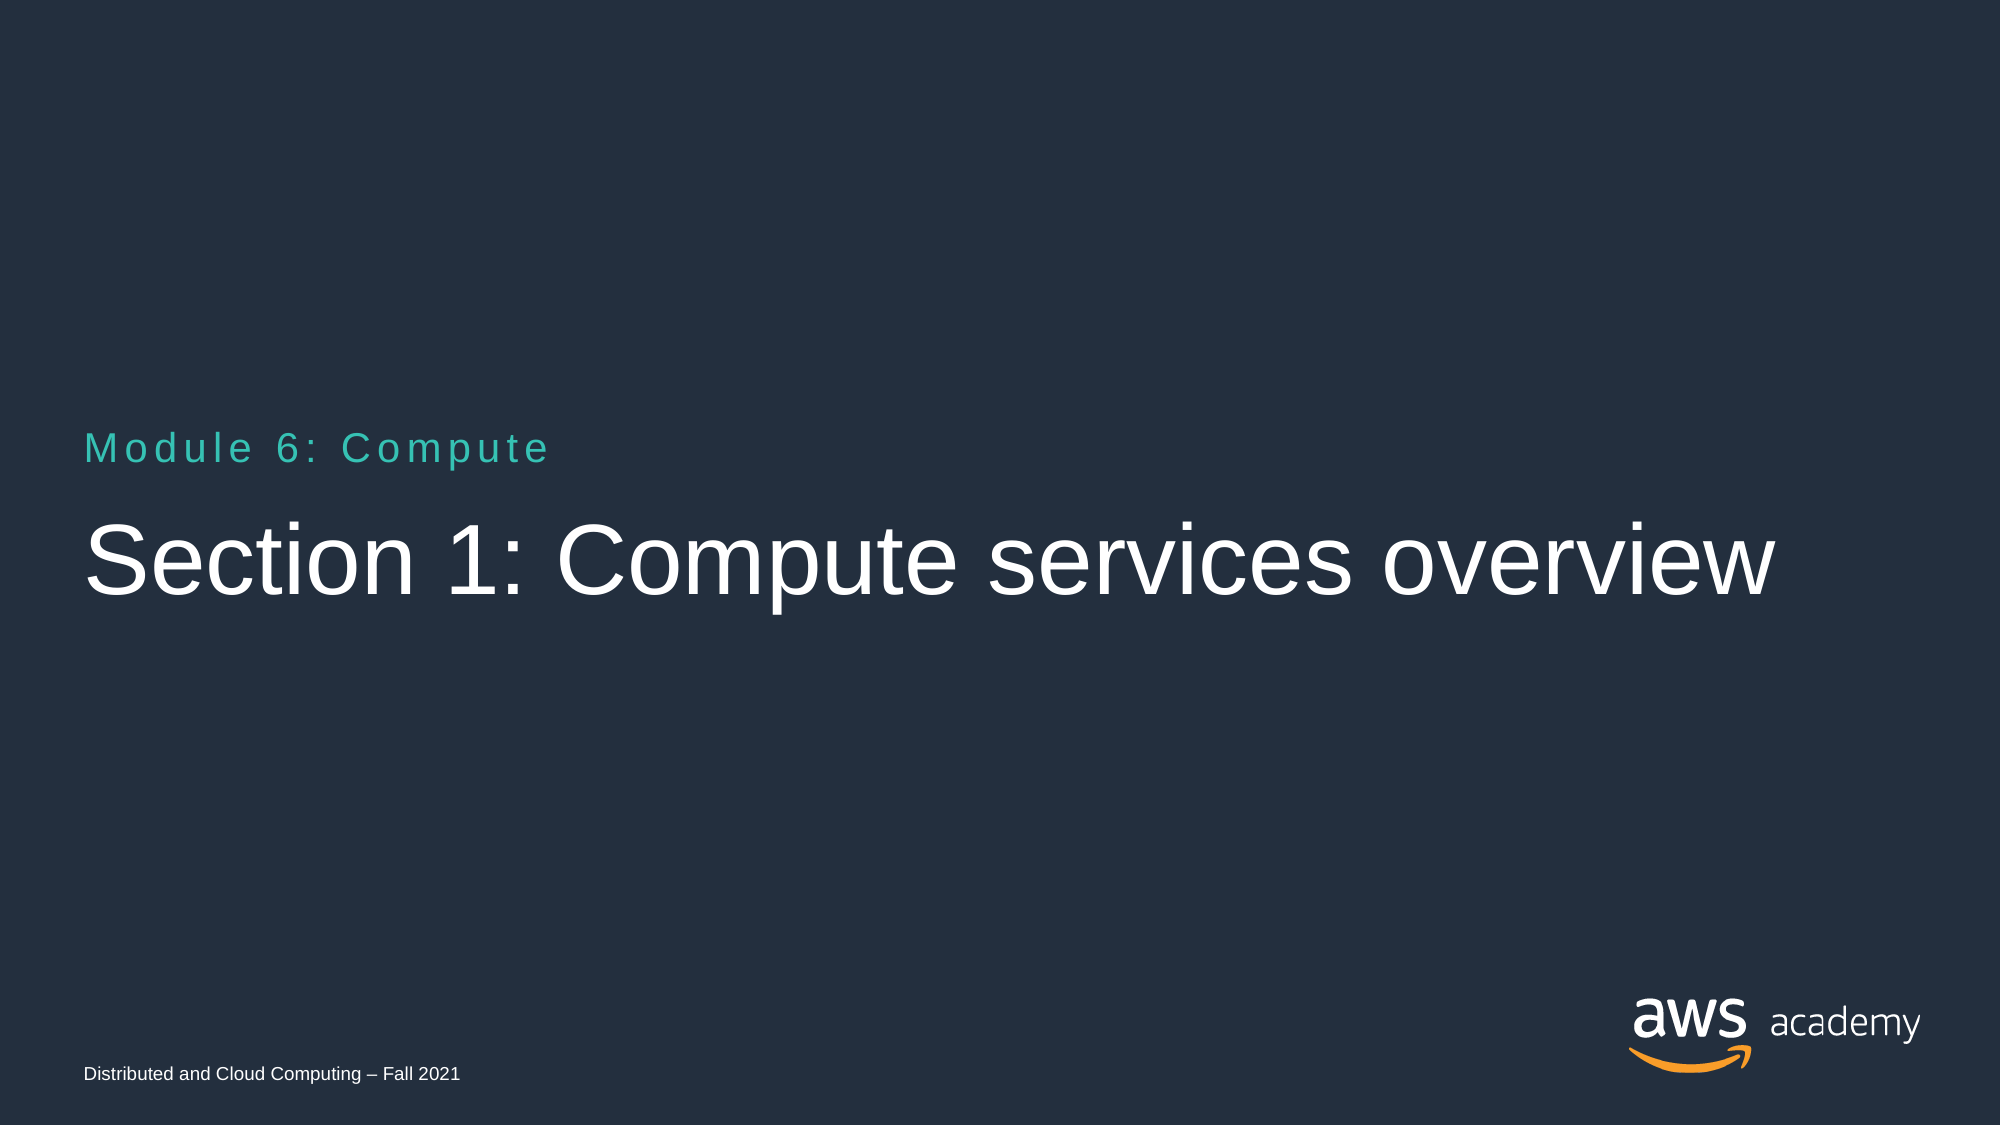

Module 6: Compute
# Section 1: Compute services overview
Distributed and Cloud Computing – Fall 2021